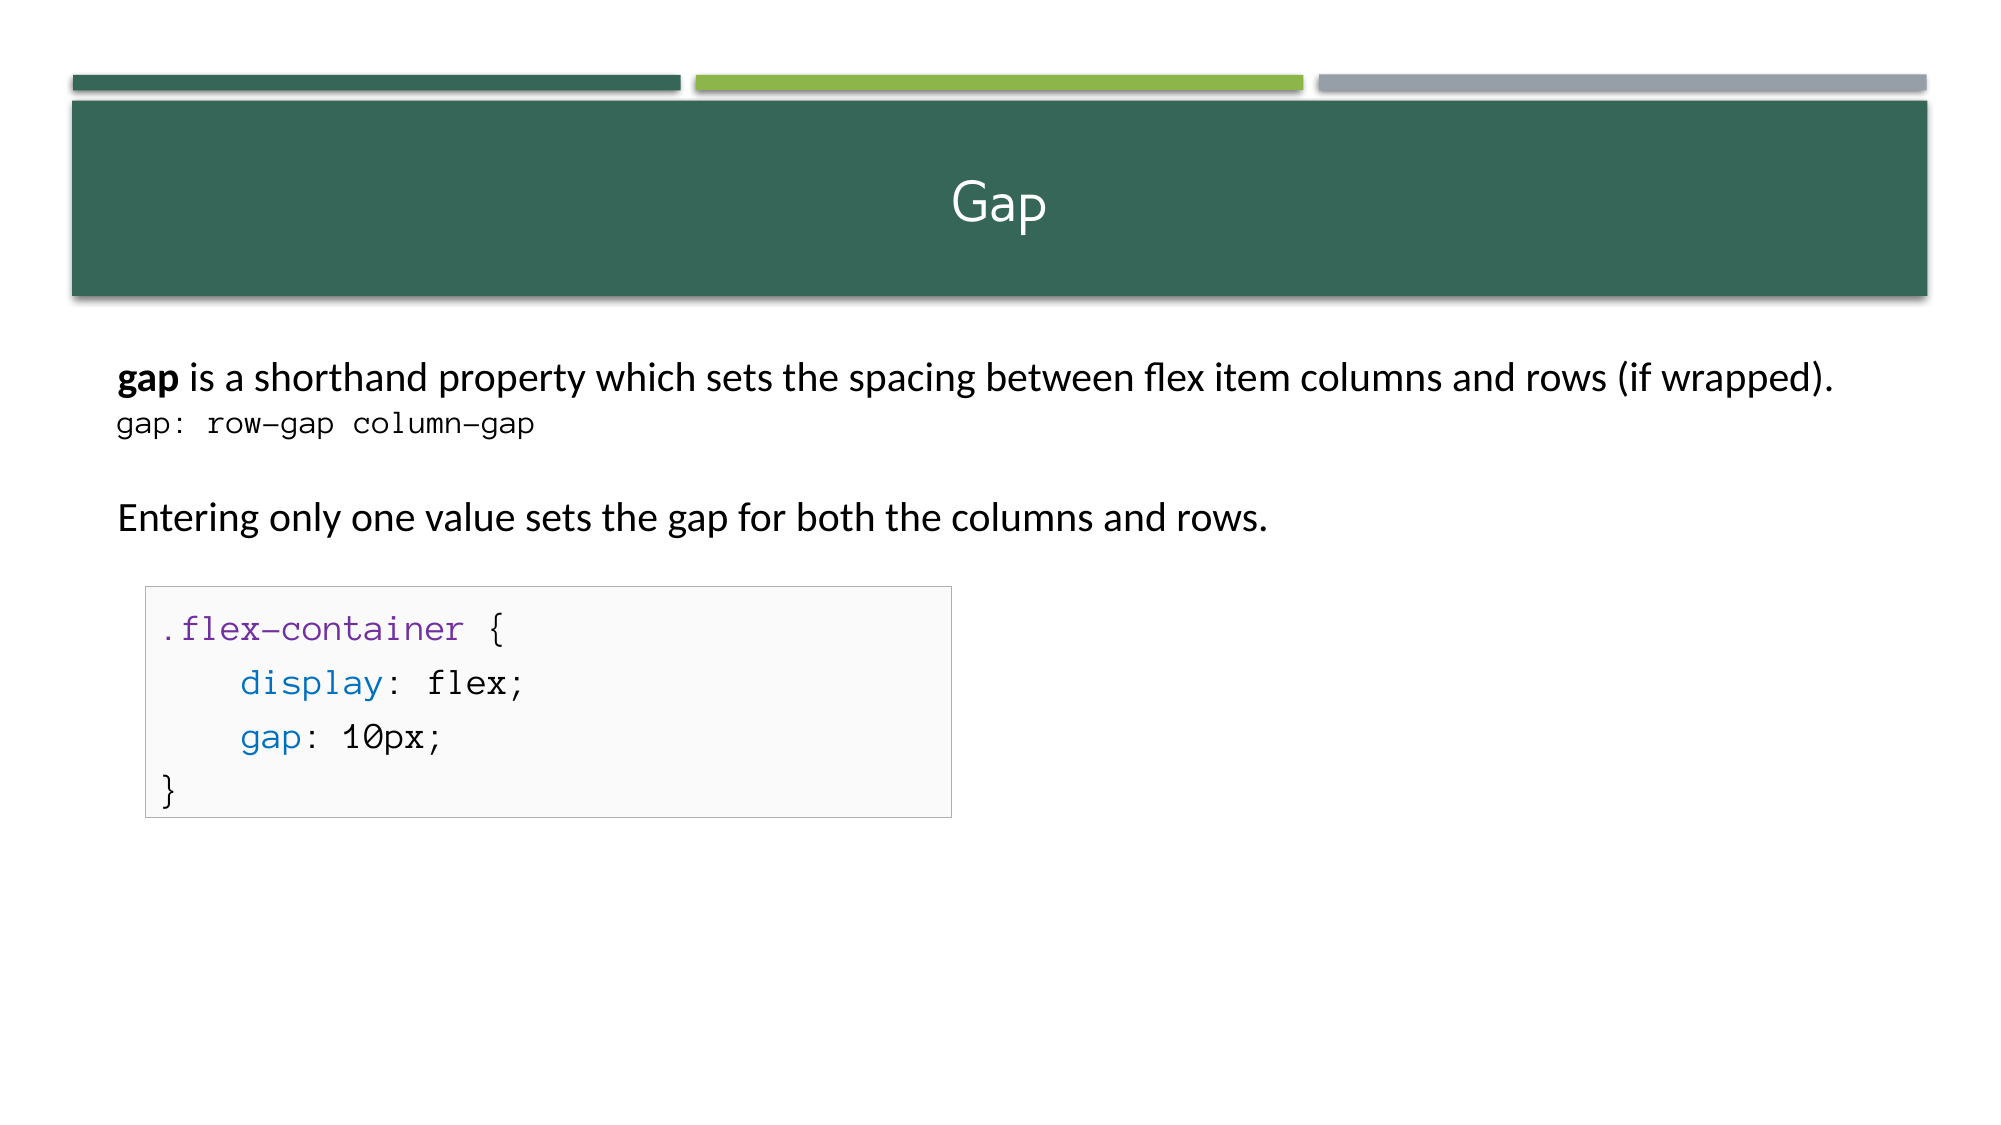

# Gap
gap is a shorthand property which sets the spacing between flex item columns and rows (if wrapped).
gap: row-gap column-gap

Entering only one value sets the gap for both the columns and rows.
.flex-container {
    display: flex;
    gap: 10px;
}